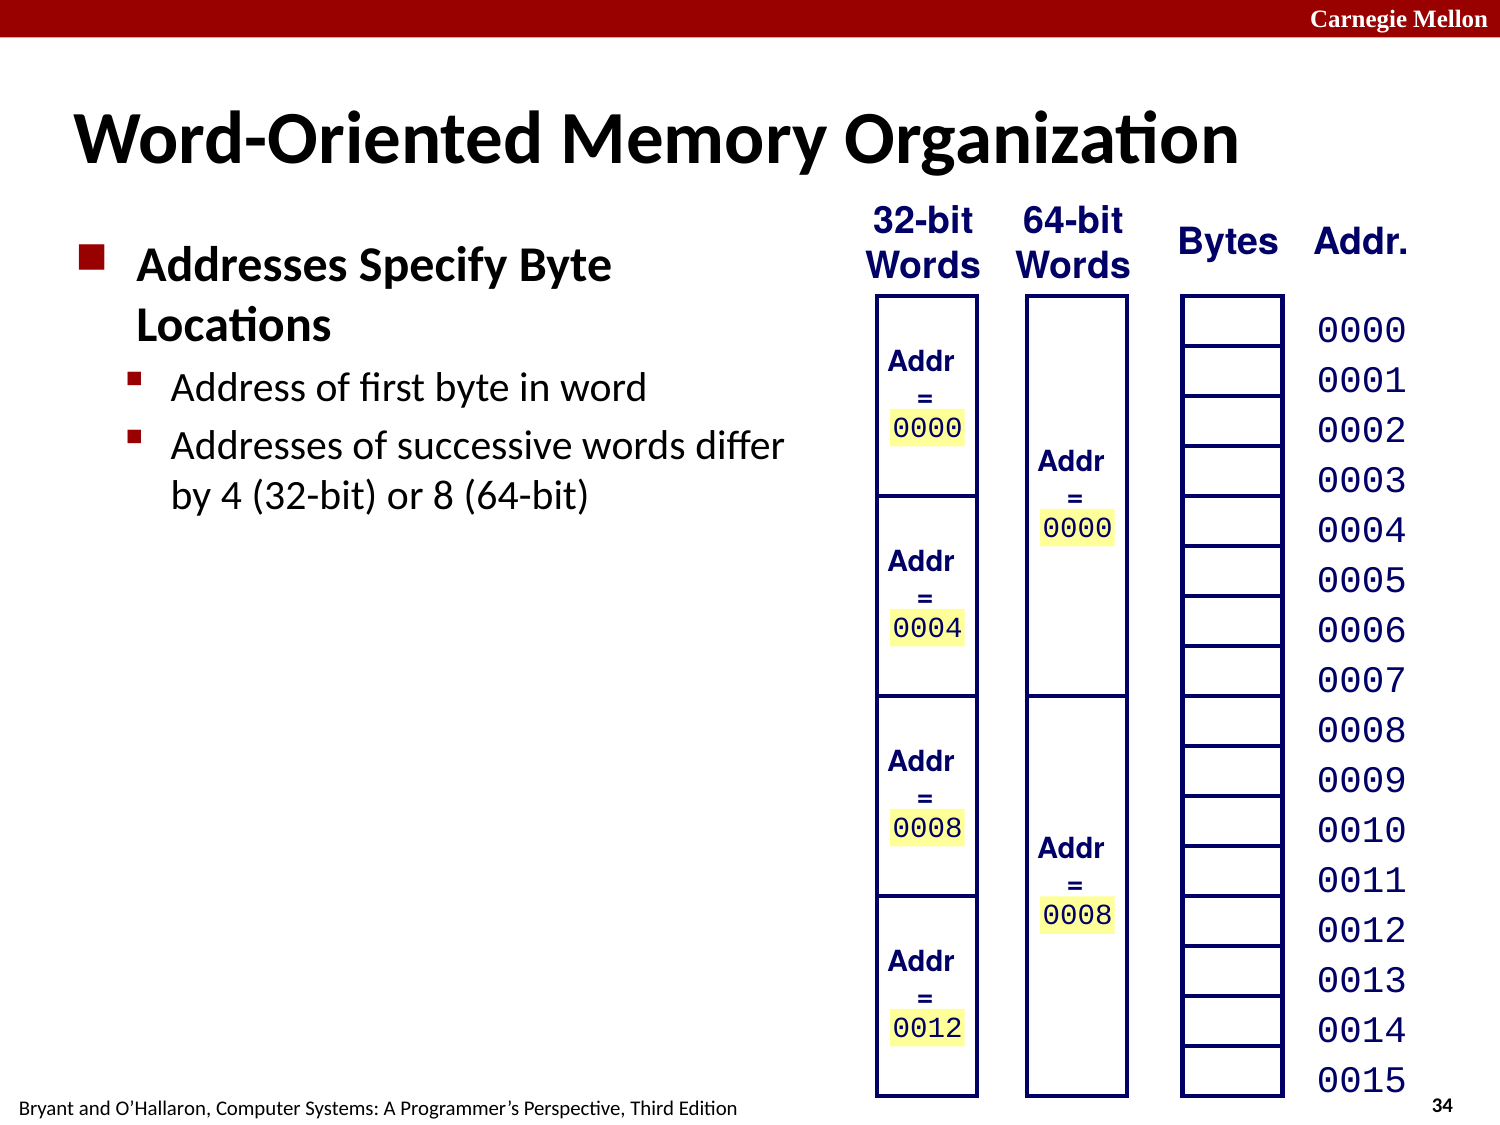

# Word-Oriented Memory Organization
32-bit
Words
64-bit
Words
Bytes
Addr.

0000
Addr
=
??

0001

0002
0000

0004

0008

0012

Addr
=
??

0003

0004
0000

0008

Addr
=
??

0005

0006

0007

0008
Addr
=
??

0009

0010
Addr
=
??

0011

0012
Addr
=
??

0013

0014

0015
Addresses Specify Byte Locations
Address of first byte in word
Addresses of successive words differ by 4 (32-bit) or 8 (64-bit)